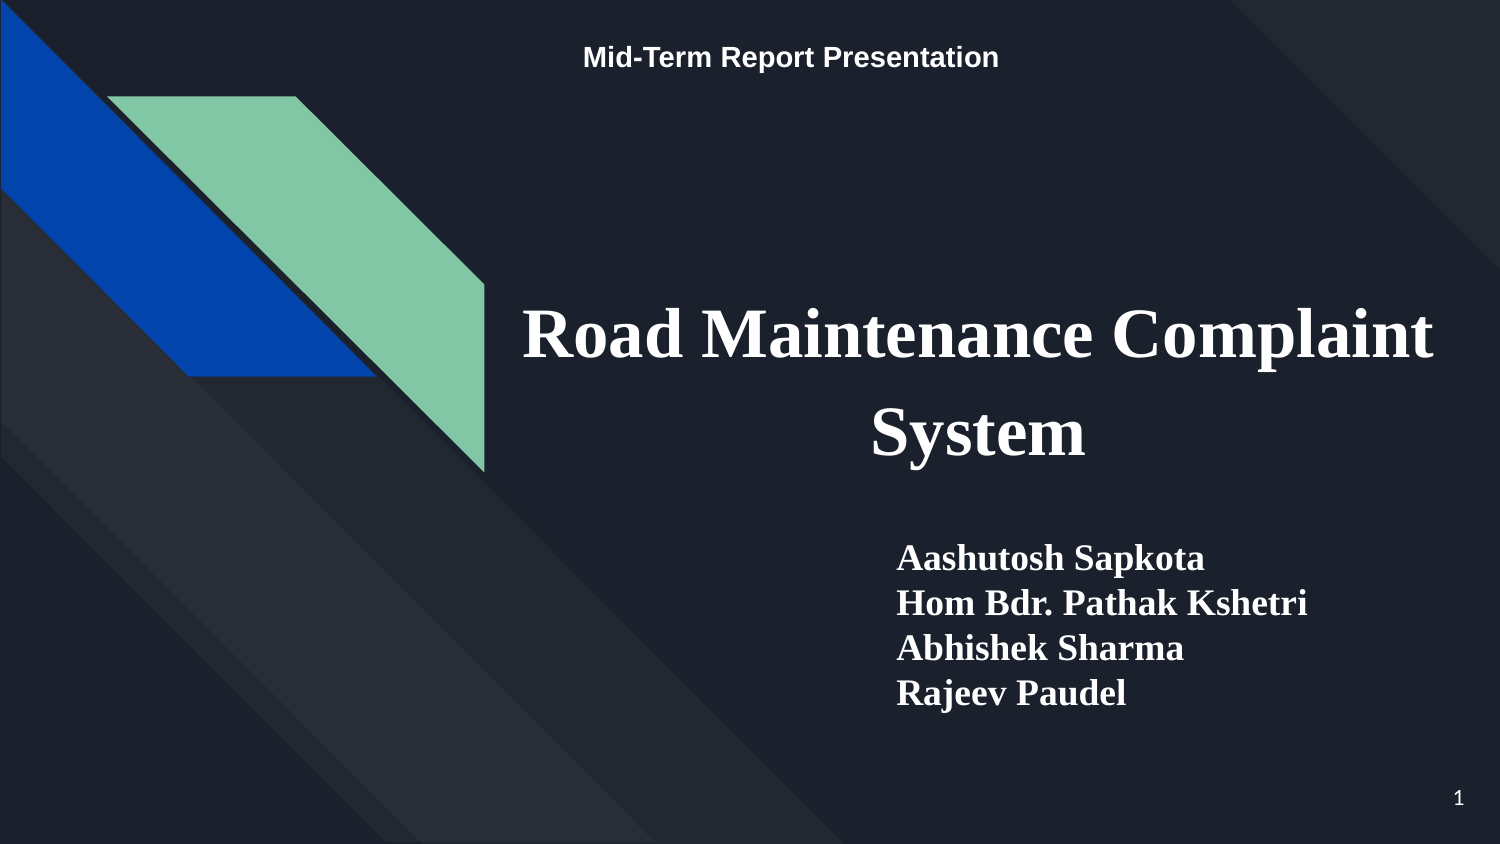

Mid-Term Report Presentation
# Road Maintenance Complaint System

Aashutosh Sapkota
Hom Bdr. Pathak Kshetri
Abhishek Sharma
Rajeev Paudel
1